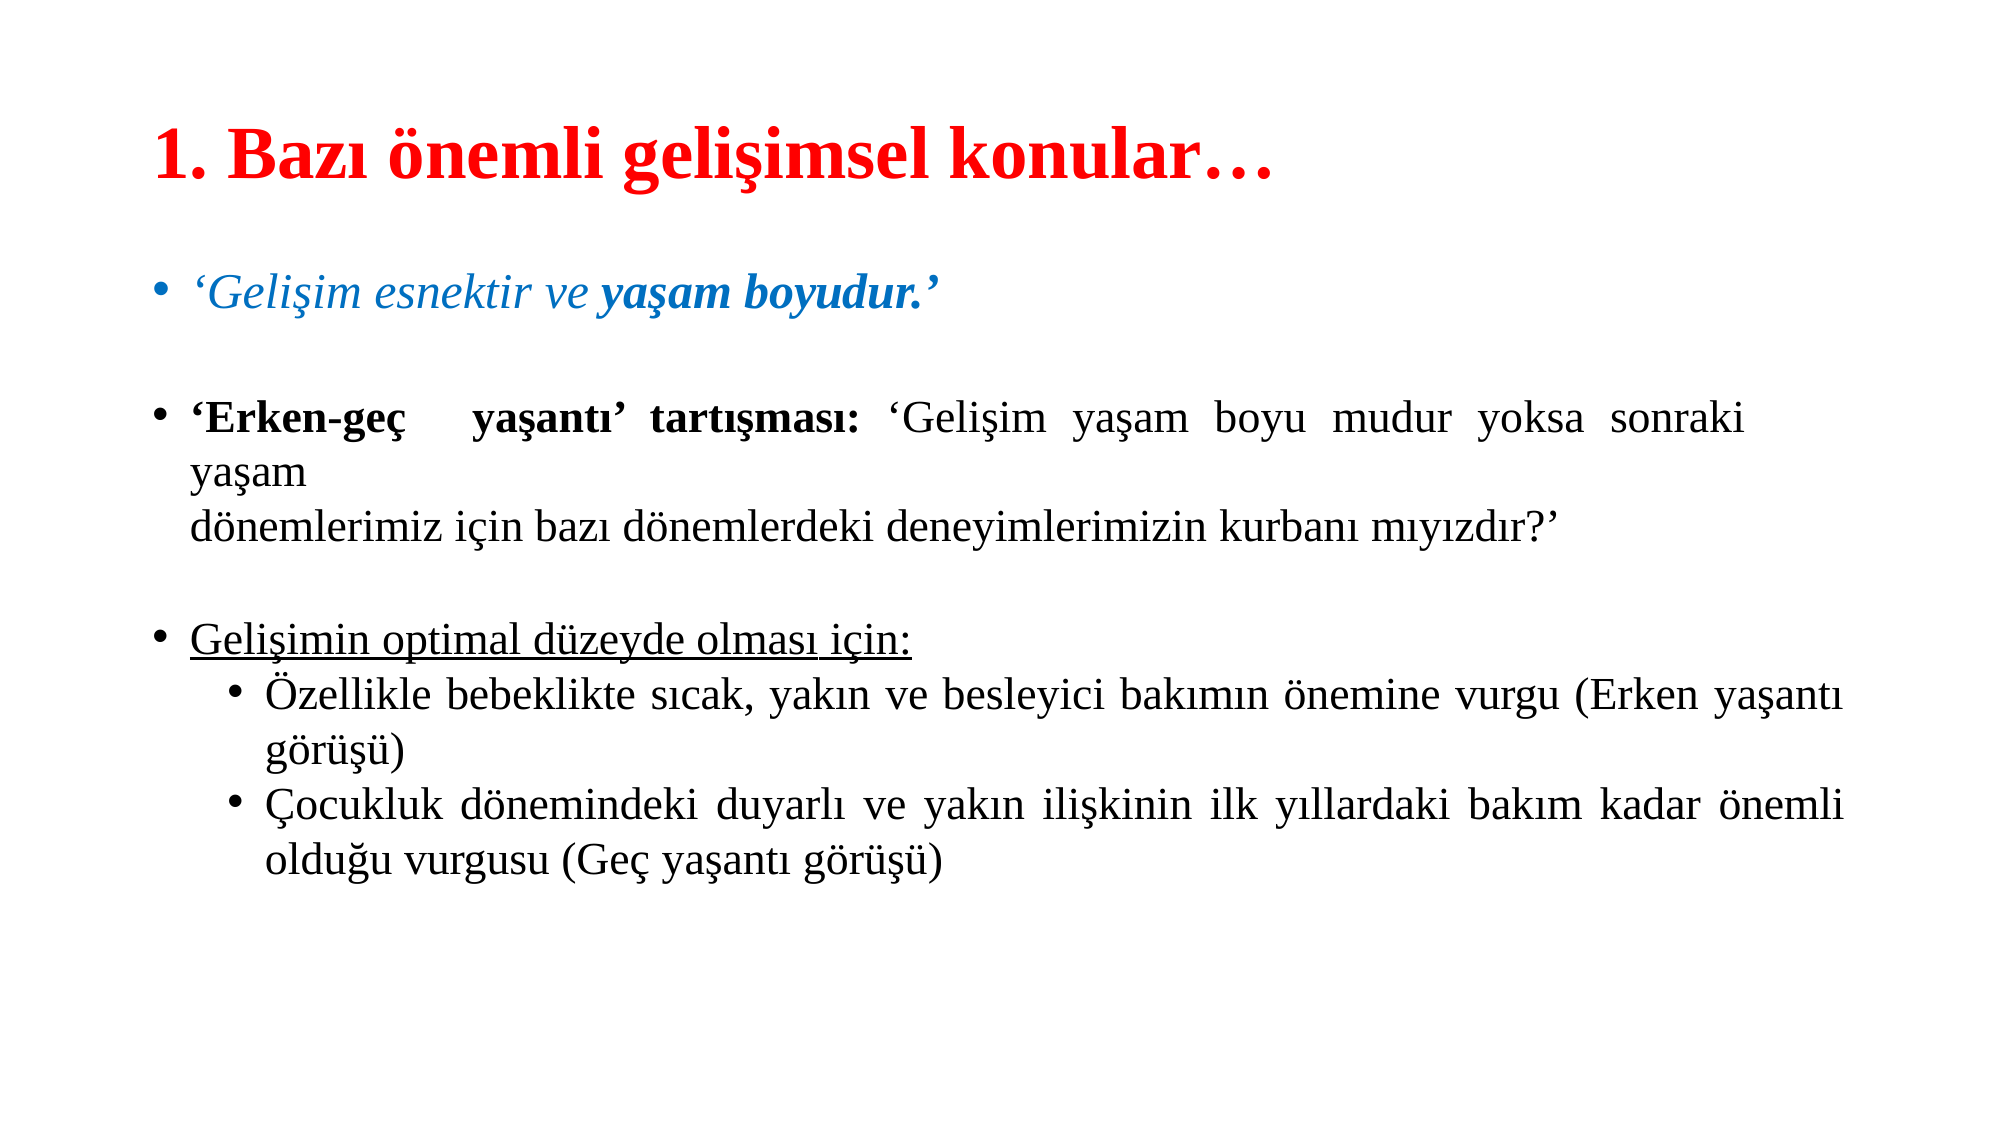

# 1. Bazı önemli gelişimsel konular…
‘Gelişim esnektir ve yaşam boyudur.’

‘Erken-geç	yaşantı’	tartışması:	‘Gelişim	yaşam	boyu	mudur	yoksa	sonraki	yaşam
dönemlerimiz için bazı dönemlerdeki deneyimlerimizin kurbanı mıyızdır?’

Gelişimin optimal düzeyde olması için:
Özellikle bebeklikte sıcak, yakın ve besleyici bakımın önemine vurgu (Erken yaşantı
görüşü)
Çocukluk dönemindeki duyarlı ve yakın ilişkinin ilk yıllardaki bakım kadar önemli
olduğu vurgusu (Geç yaşantı görüşü)